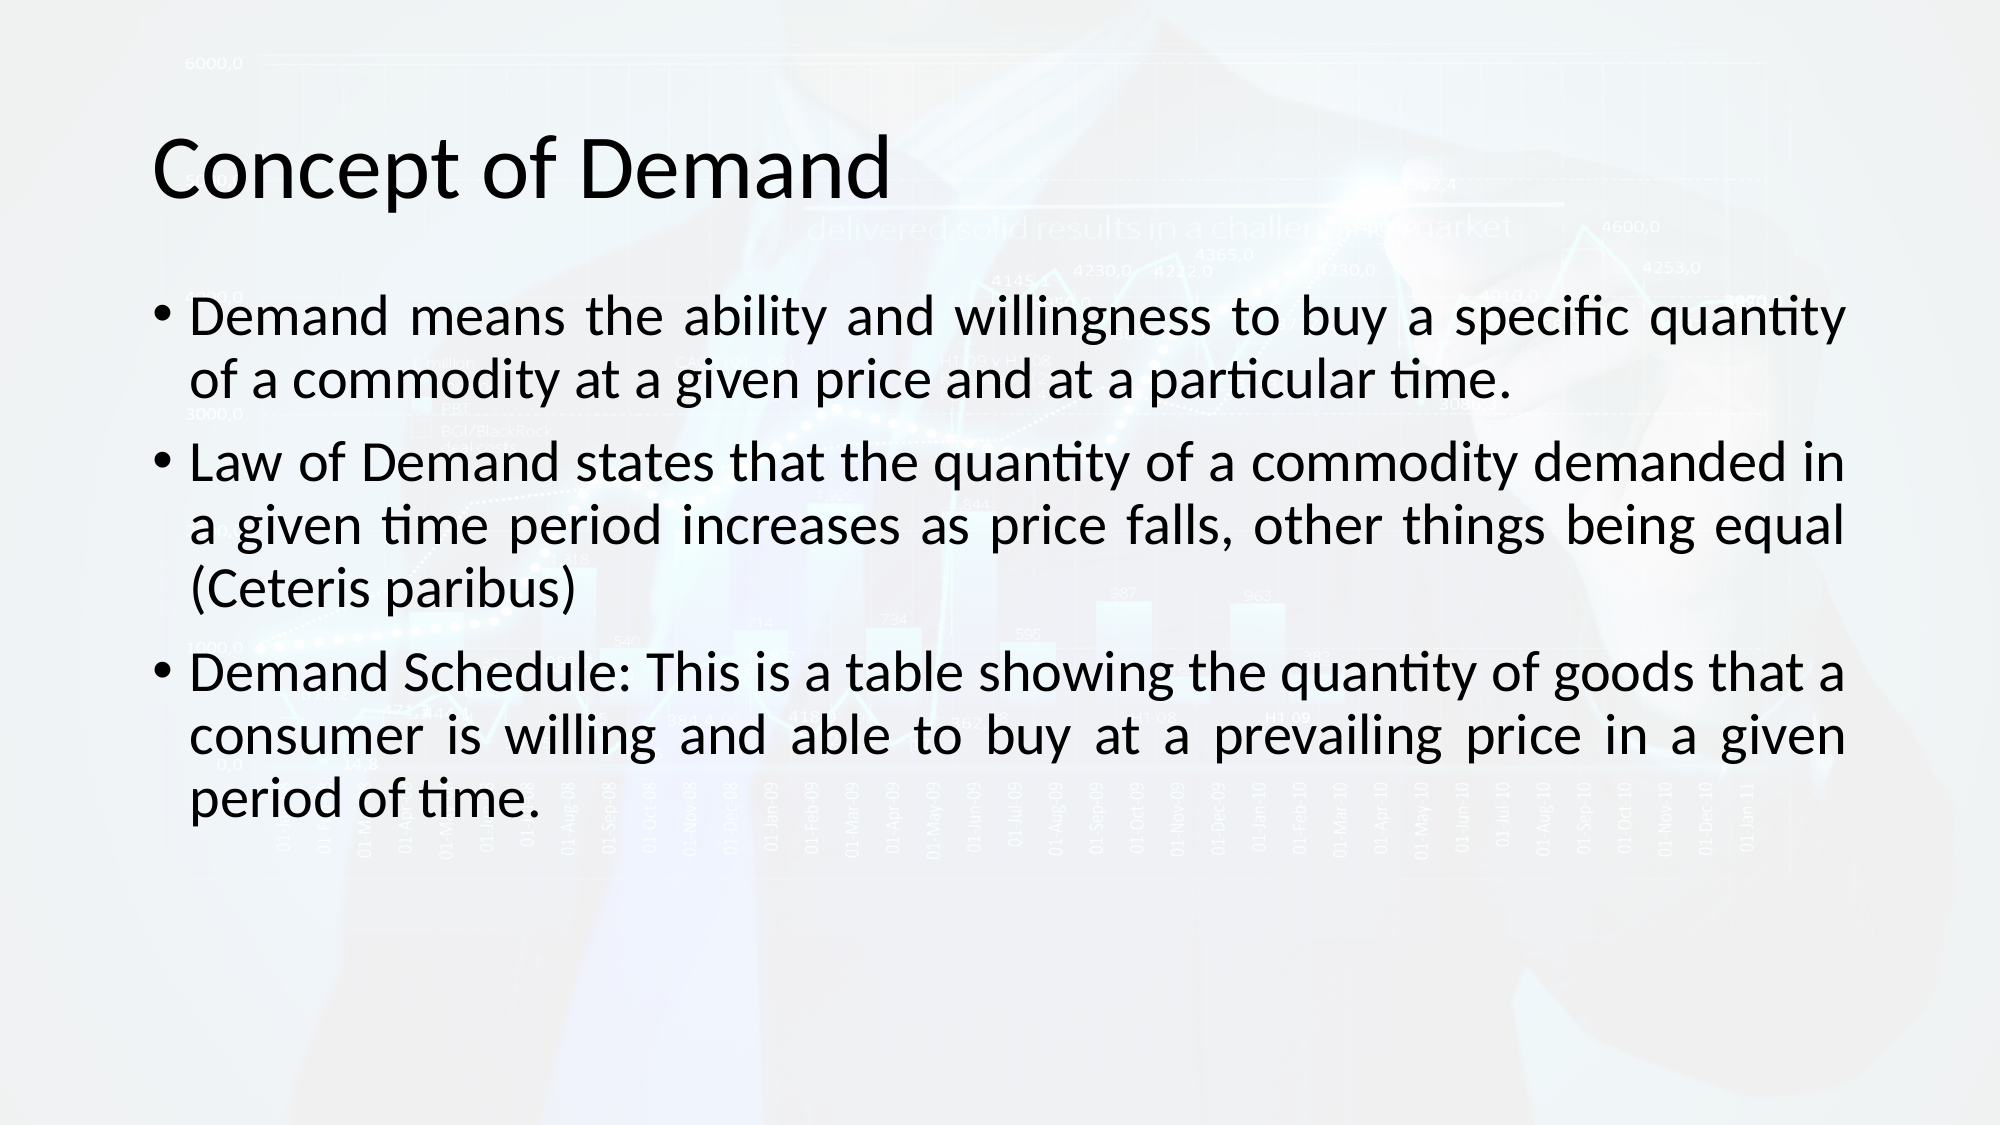

# Concept of Demand
Demand means the ability and willingness to buy a specific quantity of a commodity at a given price and at a particular time.
Law of Demand states that the quantity of a commodity demanded in a given time period increases as price falls, other things being equal (Ceteris paribus)
Demand Schedule: This is a table showing the quantity of goods that a consumer is willing and able to buy at a prevailing price in a given period of time.